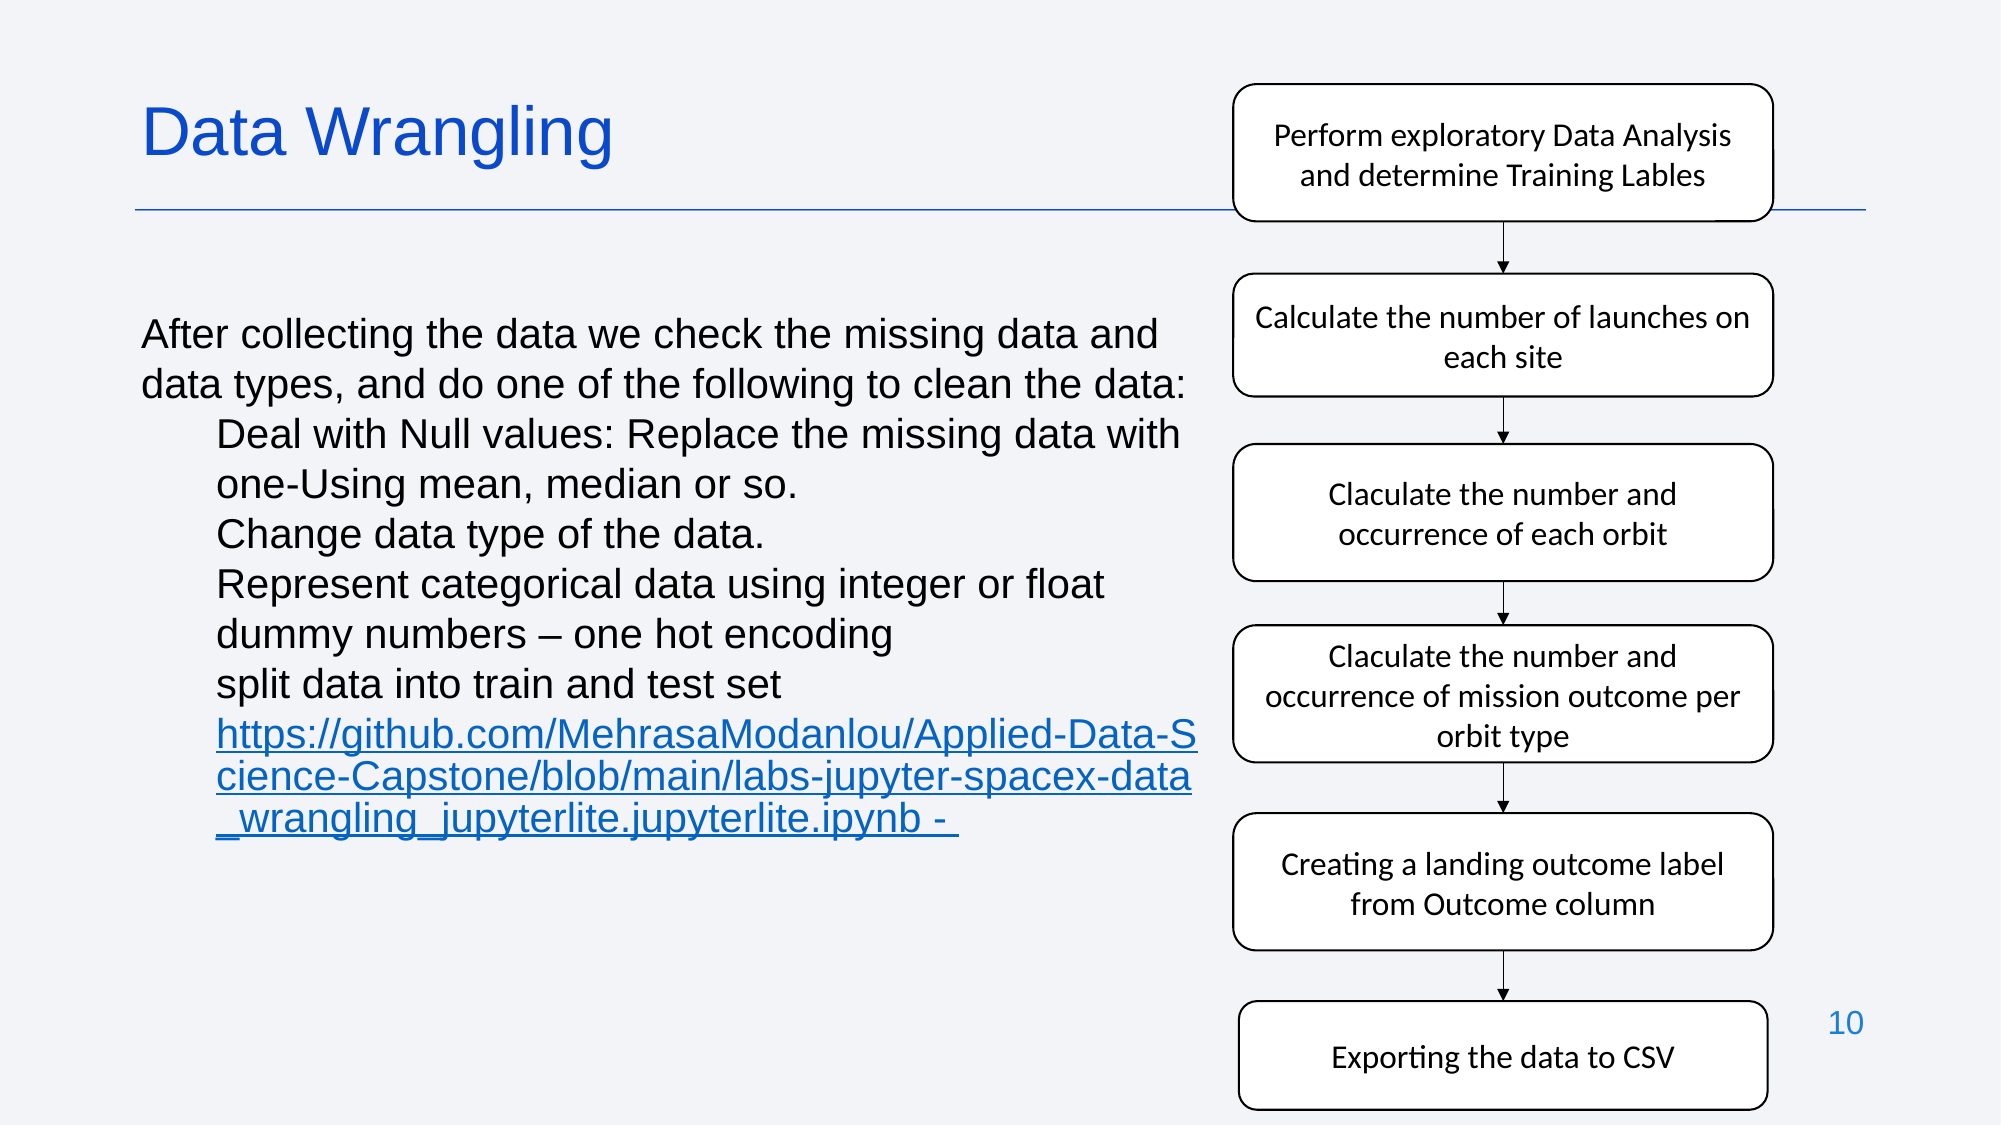

Perform exploratory Data Analysis and determine Training Lables
Data Wrangling
Calculate the number of launches on each site
After collecting the data we check the missing data and data types, and do one of the following to clean the data:
Deal with Null values: Replace the missing data with one-Using mean, median or so.
Change data type of the data.
Represent categorical data using integer or float dummy numbers – one hot encoding
split data into train and test set
https://github.com/MehrasaModanlou/Applied-Data-Science-Capstone/blob/main/labs-jupyter-spacex-data_wrangling_jupyterlite.jupyterlite.ipynb -

Claculate the number and occurrence of each orbit
Claculate the number and occurrence of mission outcome per orbit type
Creating a landing outcome label from Outcome column
10
Exporting the data to CSV